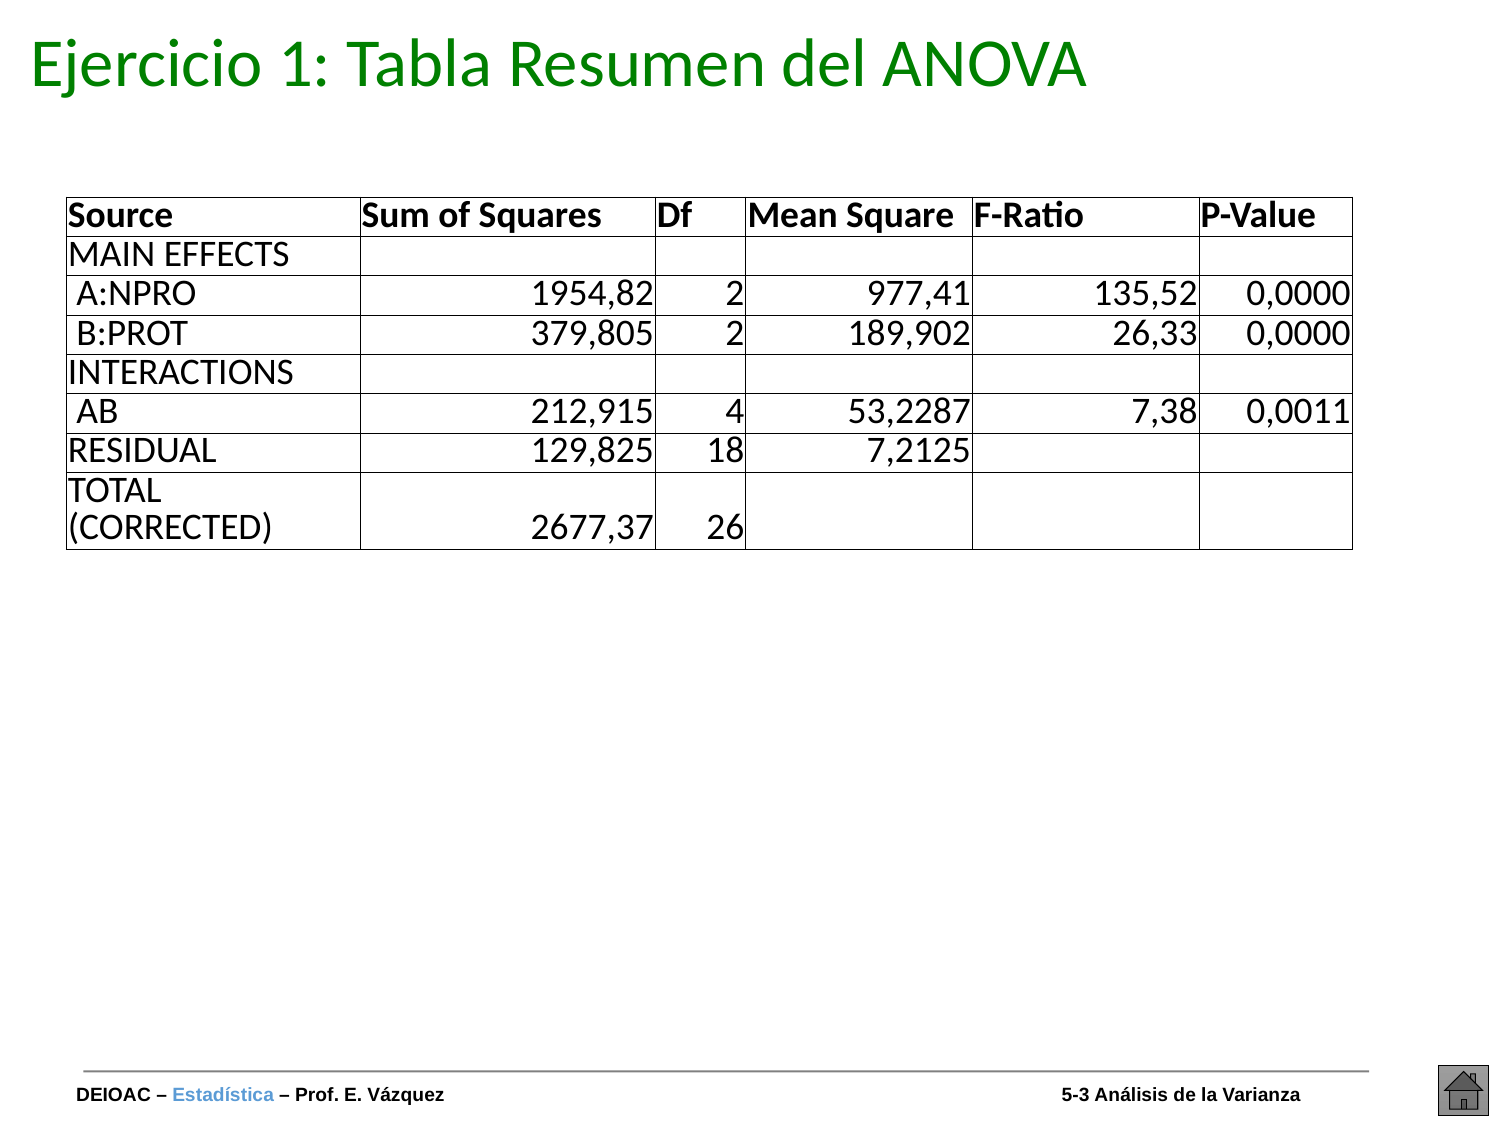

# Ejercicio 1: Tabla Resumen del ANOVA
| Source | Sum of Squares | Df | Mean Square | F-Ratio | P-Value |
| --- | --- | --- | --- | --- | --- |
| MAIN EFFECTS |  |  |  |  |  |
| A:NPRO | 1954,82 | 2 | 977,41 | 135,52 | 0,0000 |
| B:PROT | 379,805 | 2 | 189,902 | 26,33 | 0,0000 |
| INTERACTIONS |  |  |  |  |  |
| AB | 212,915 | 4 | 53,2287 | 7,38 | 0,0011 |
| RESIDUAL | 129,825 | 18 | 7,2125 |  |  |
| TOTAL (CORRECTED) | 2677,37 | 26 |  |  |  |